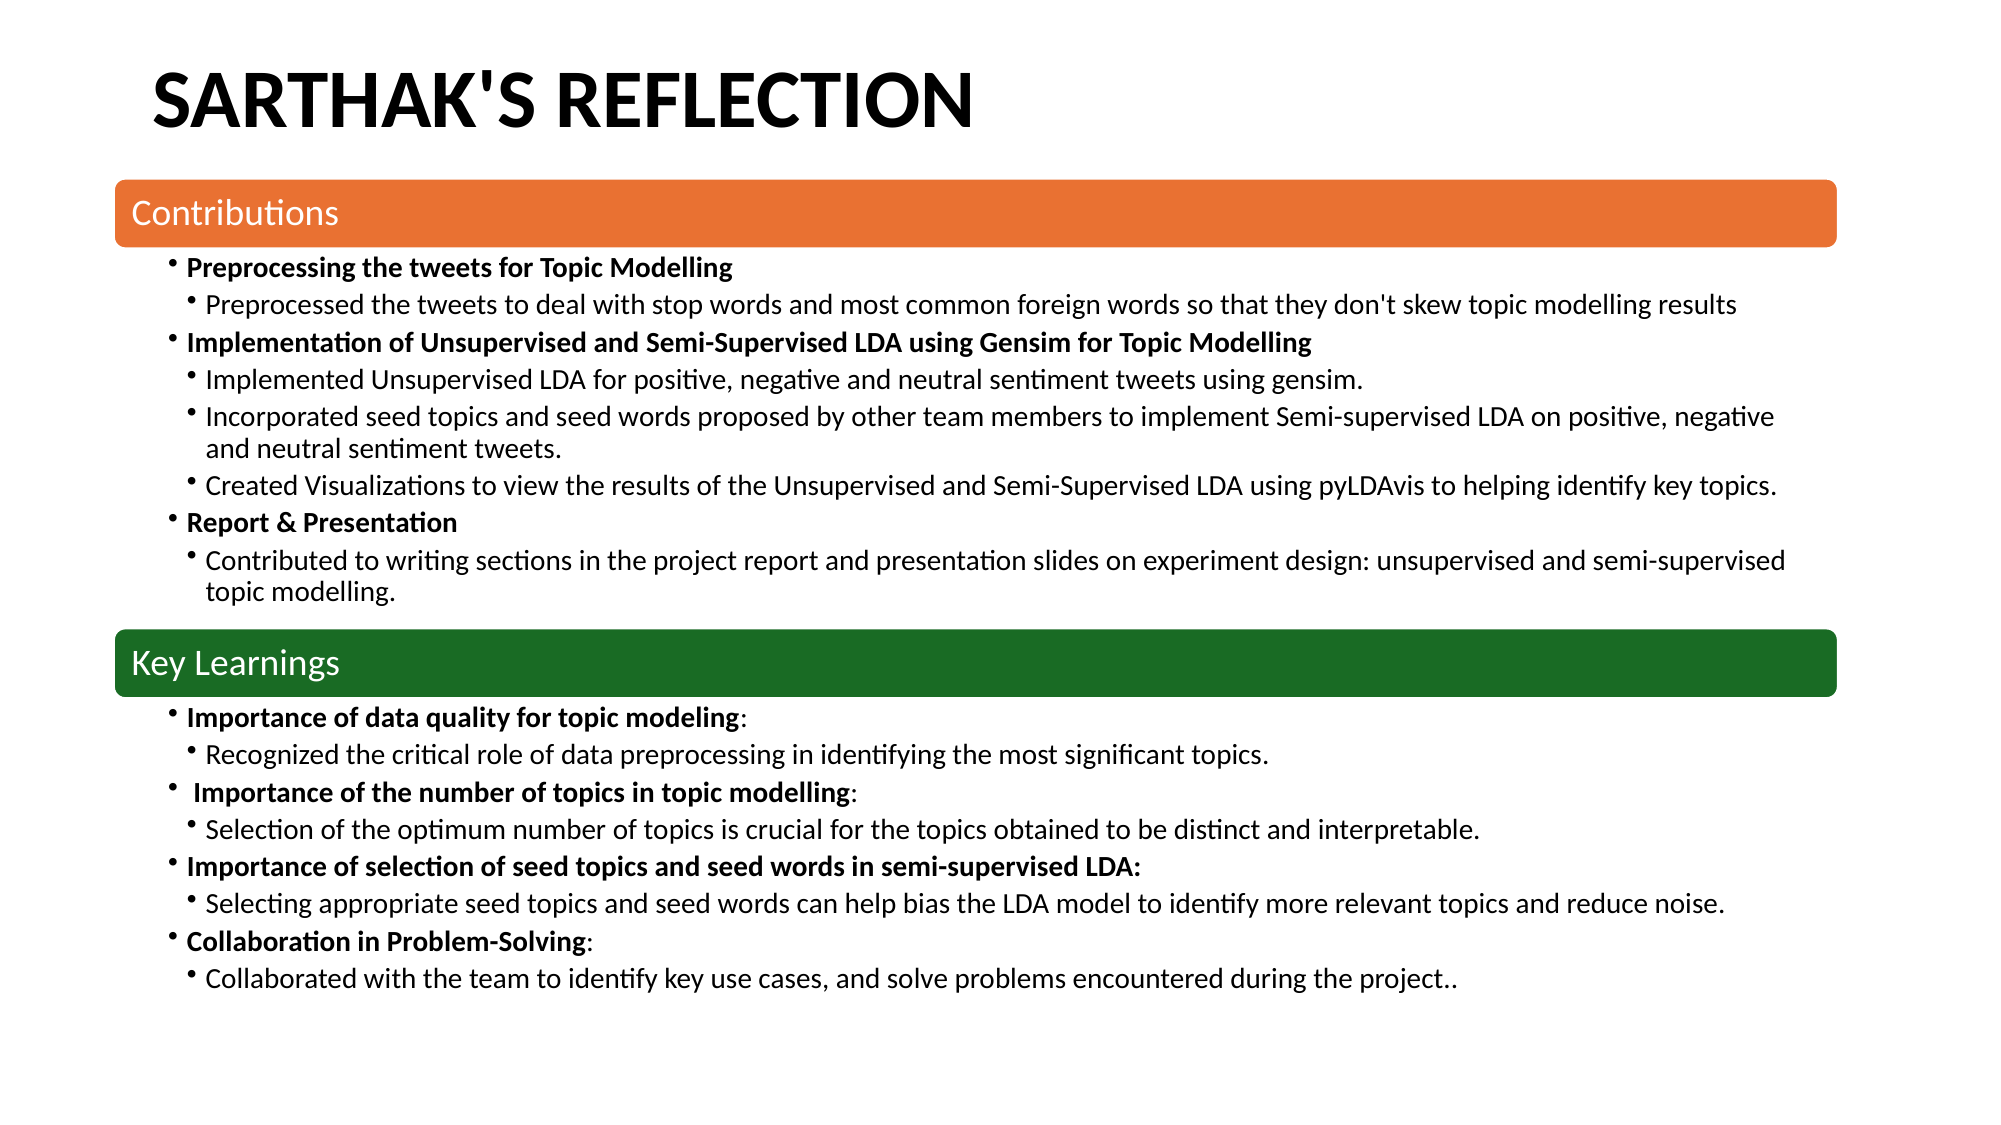

# SARTHAK'S REFLECTION
Contributions
Preprocessing the tweets for Topic Modelling
Preprocessed the tweets to deal with stop words and most common foreign words so that they don't skew topic modelling results
Implementation of Unsupervised and Semi-Supervised LDA using Gensim for Topic Modelling
Implemented Unsupervised LDA for positive, negative and neutral sentiment tweets using gensim.
Incorporated seed topics and seed words proposed by other team members to implement Semi-supervised LDA on positive, negative and neutral sentiment tweets.
Created Visualizations to view the results of the Unsupervised and Semi-Supervised LDA using pyLDAvis to helping identify key topics.
Report & Presentation
Contributed to writing sections in the project report and presentation slides on experiment design: unsupervised and semi-supervised topic modelling.
Key Learnings
Importance of data quality for topic modeling:
Recognized the critical role of data preprocessing in identifying the most significant topics.
 Importance of the number of topics in topic modelling:
Selection of the optimum number of topics is crucial for the topics obtained to be distinct and interpretable.
Importance of selection of seed topics and seed words in semi-supervised LDA:
Selecting appropriate seed topics and seed words can help bias the LDA model to identify more relevant topics and reduce noise.
Collaboration in Problem-Solving:
Collaborated with the team to identify key use cases, and solve problems encountered during the project..